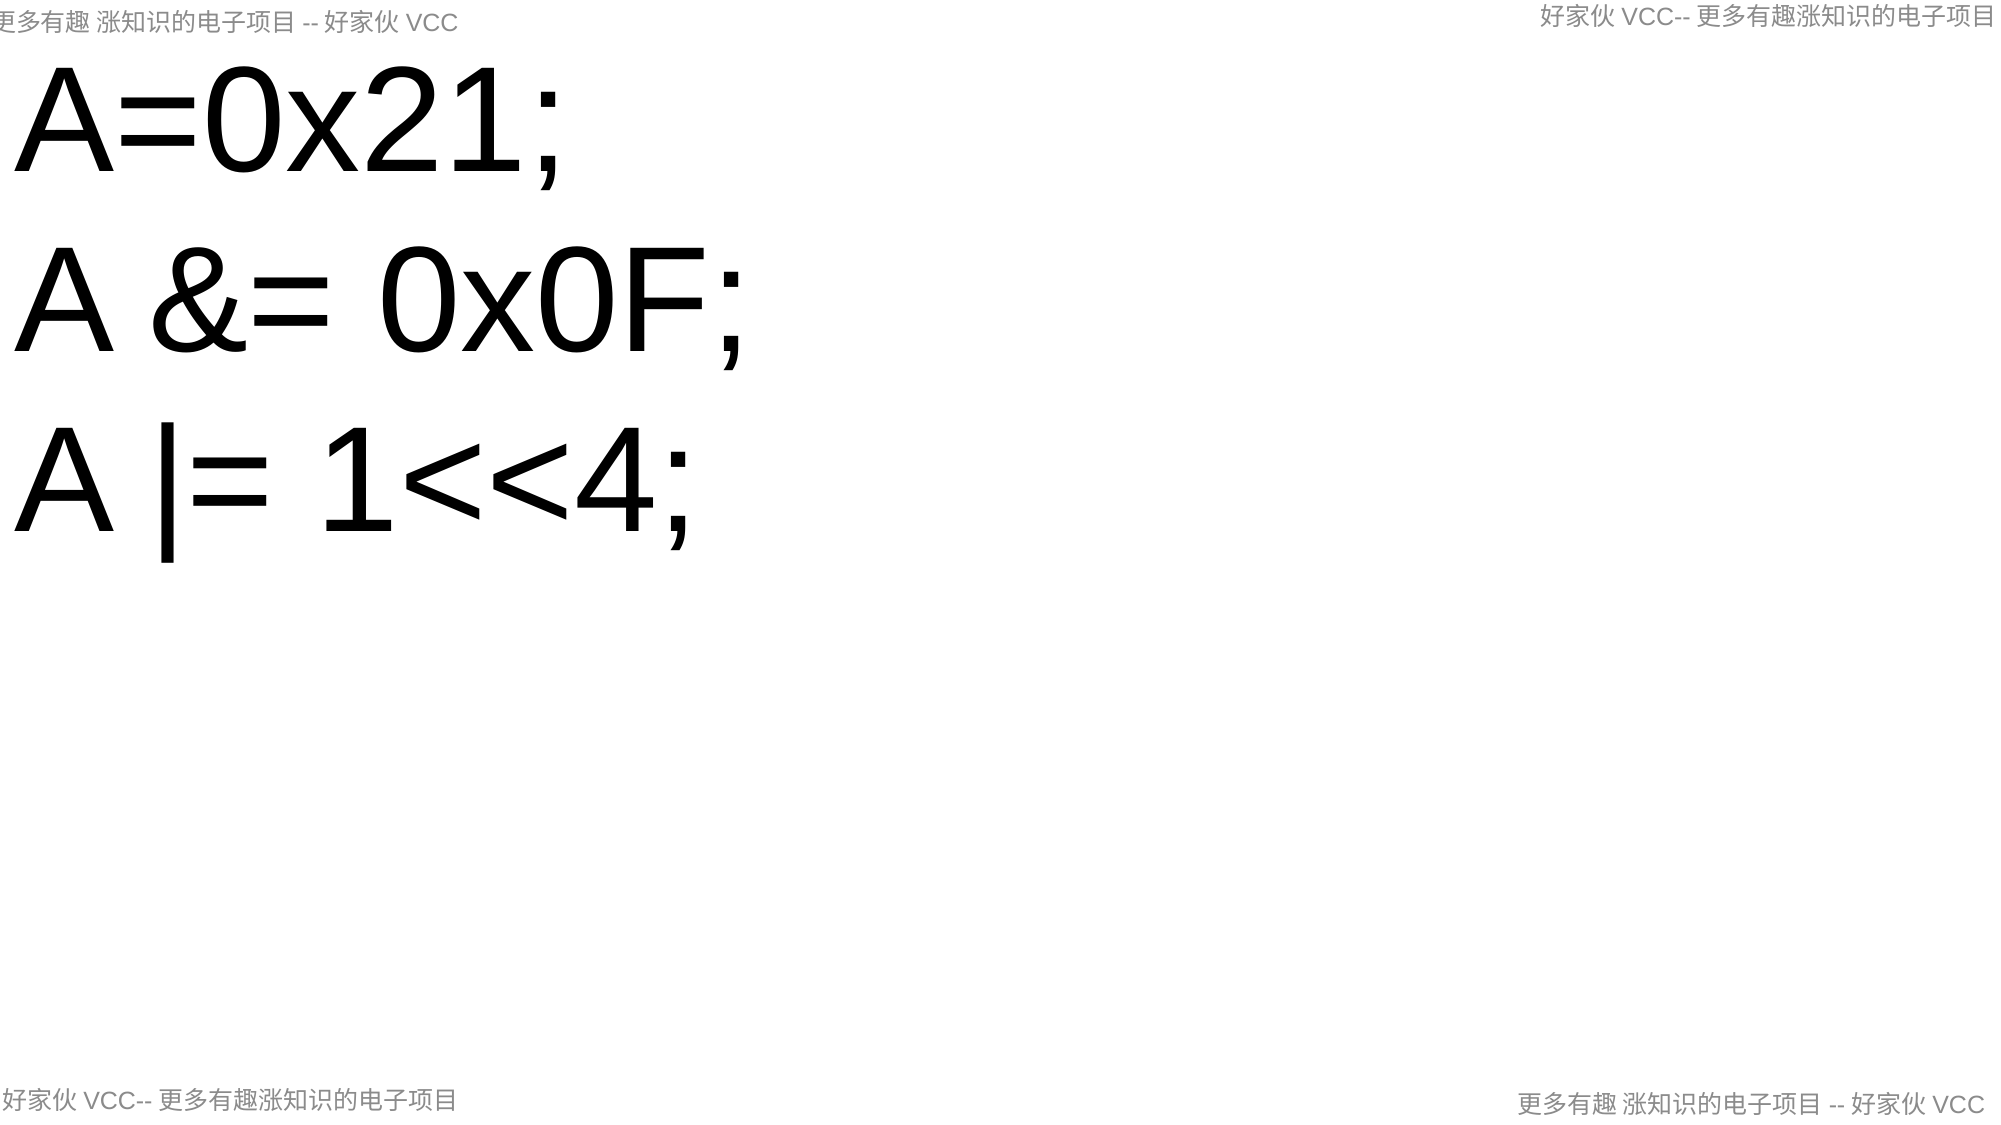

A=0x21;
A &= 0x0F;
A |= 1<<4;